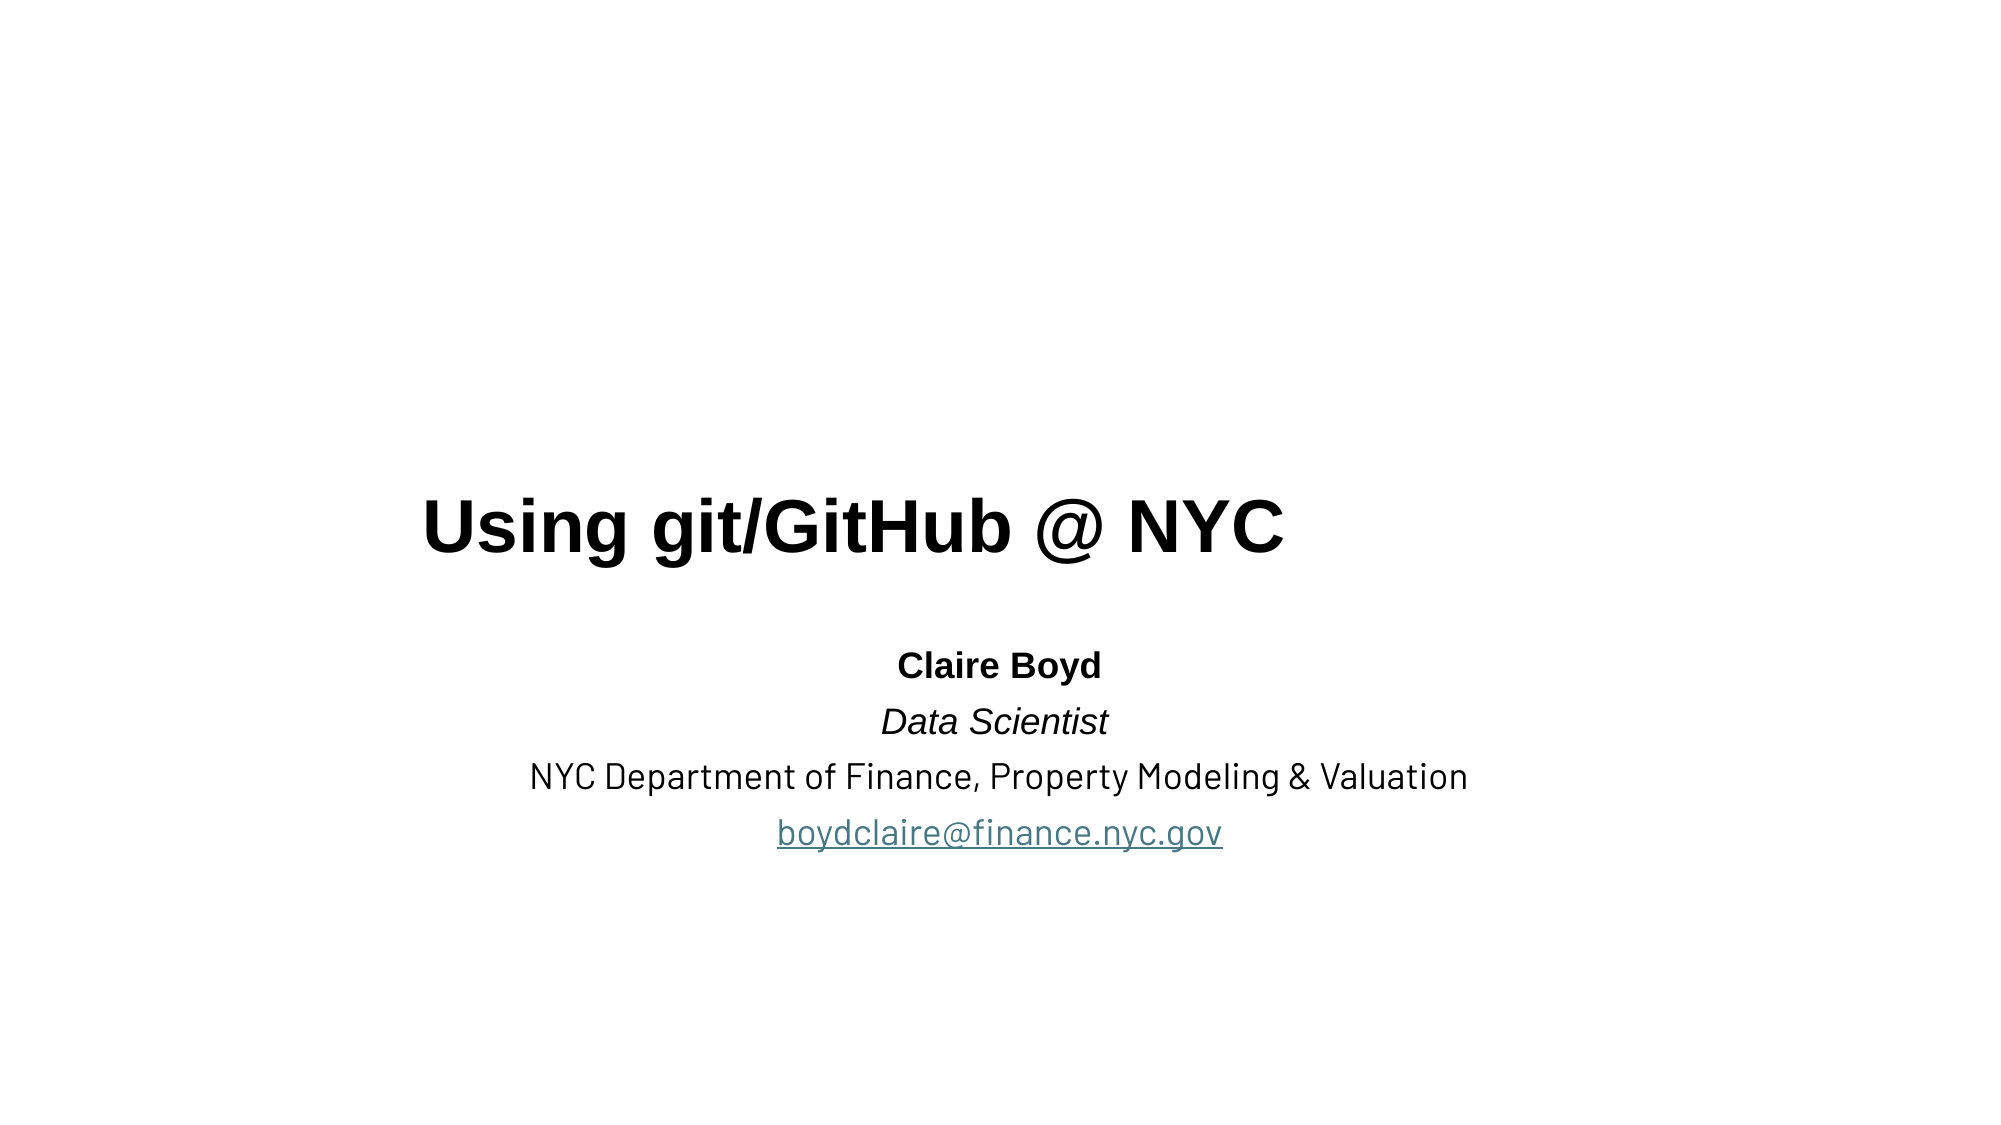

# Using git/GitHub @ NYC
Claire Boyd
Data Scientist
NYC Department of Finance, Property Modeling & Valuation
boydclaire@finance.nyc.gov